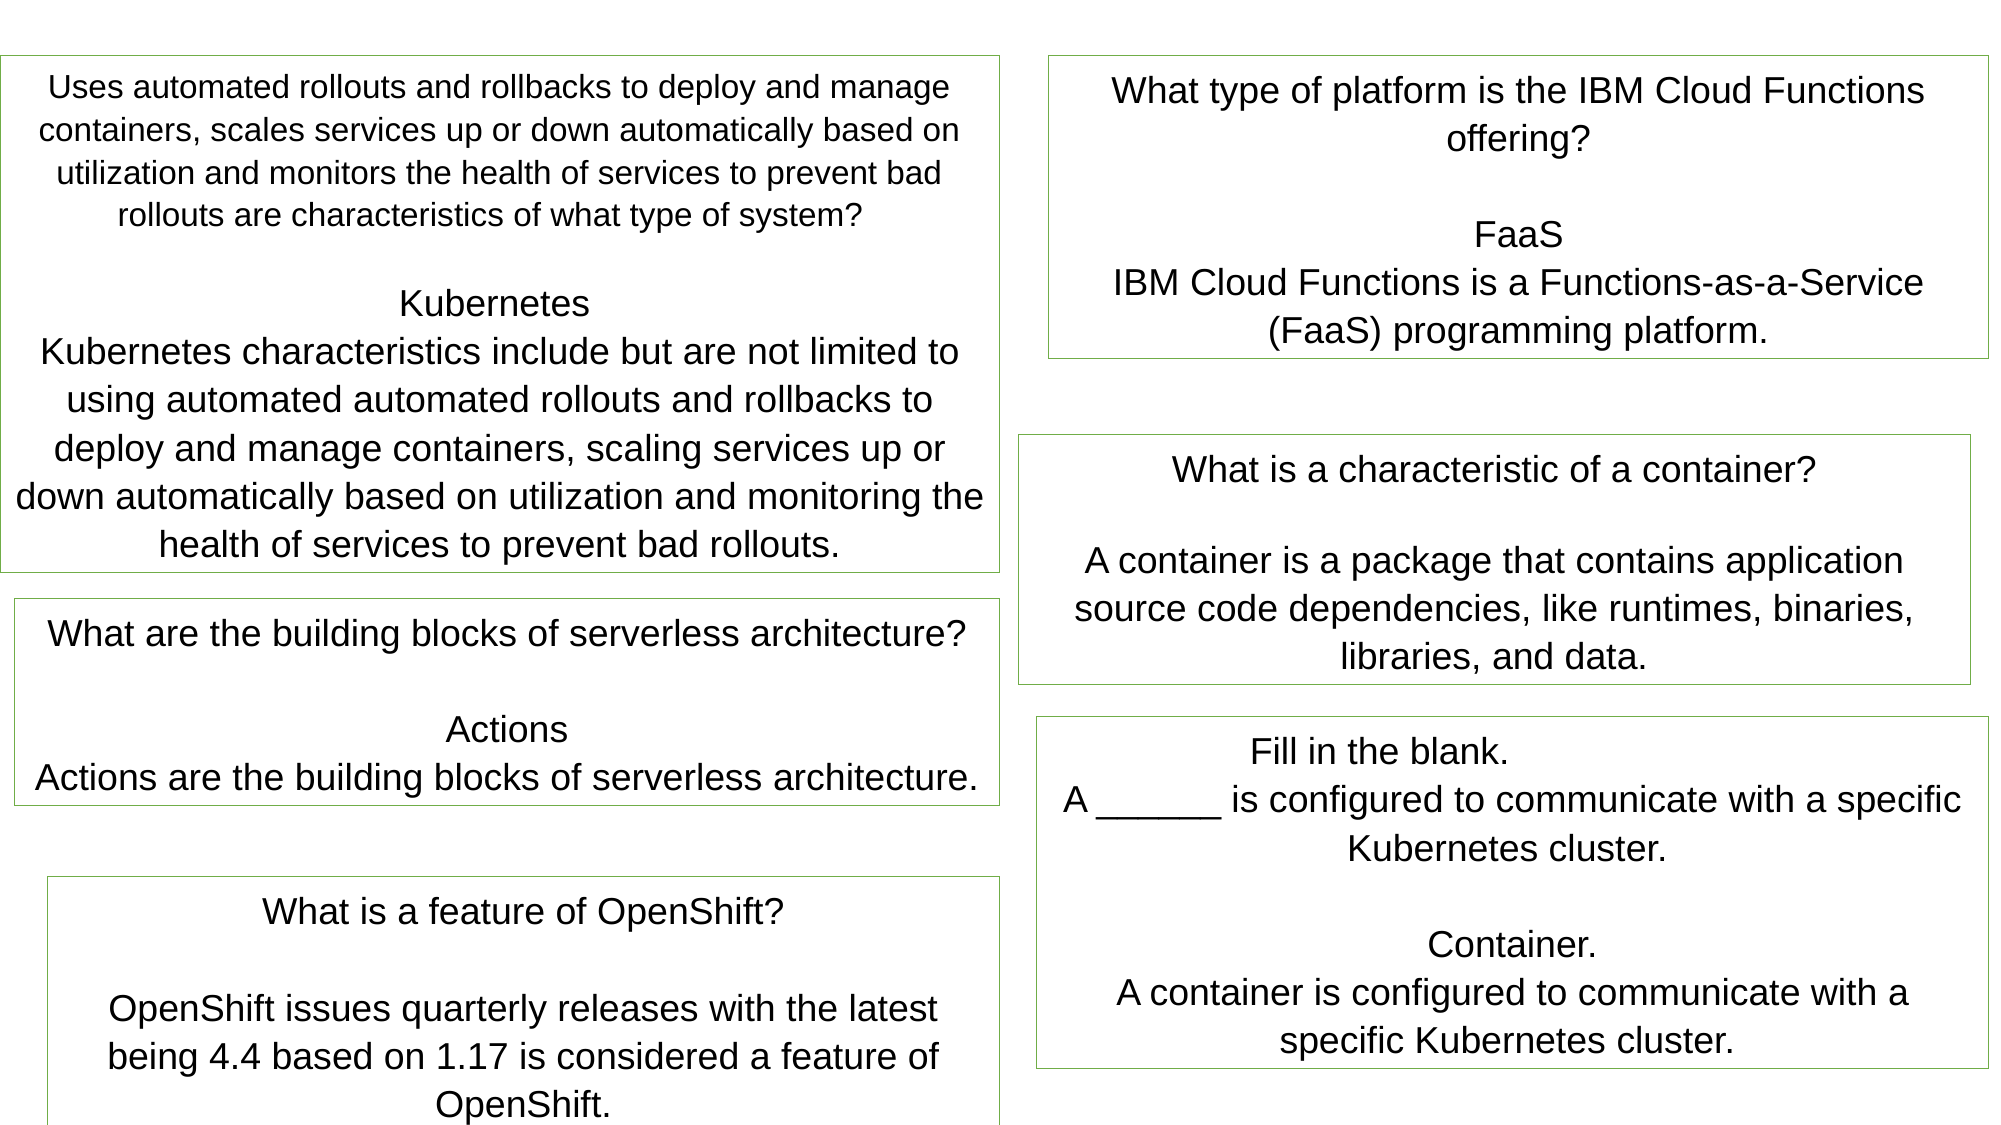

Uses automated rollouts and rollbacks to deploy and manage containers, scales services up or down automatically based on utilization and monitors the health of services to prevent bad rollouts are characteristics of what type of system?

Kubernetes
Kubernetes characteristics include but are not limited to using automated automated rollouts and rollbacks to deploy and manage containers, scaling services up or down automatically based on utilization and monitoring the health of services to prevent bad rollouts.
What type of platform is the IBM Cloud Functions offering?

FaaS
IBM Cloud Functions is a Functions-as-a-Service (FaaS) programming platform.
What is a characteristic of a container?

A container is a package that contains application source code dependencies, like runtimes, binaries, libraries, and data.
What are the building blocks of serverless architecture?

Actions
Actions are the building blocks of serverless architecture.
	Fill in the blank.
A ______ is configured to communicate with a specific Kubernetes cluster.

Container.
A container is configured to communicate with a specific Kubernetes cluster.
What is a feature of OpenShift?

OpenShift issues quarterly releases with the latest being 4.4 based on 1.17 is considered a feature of OpenShift.